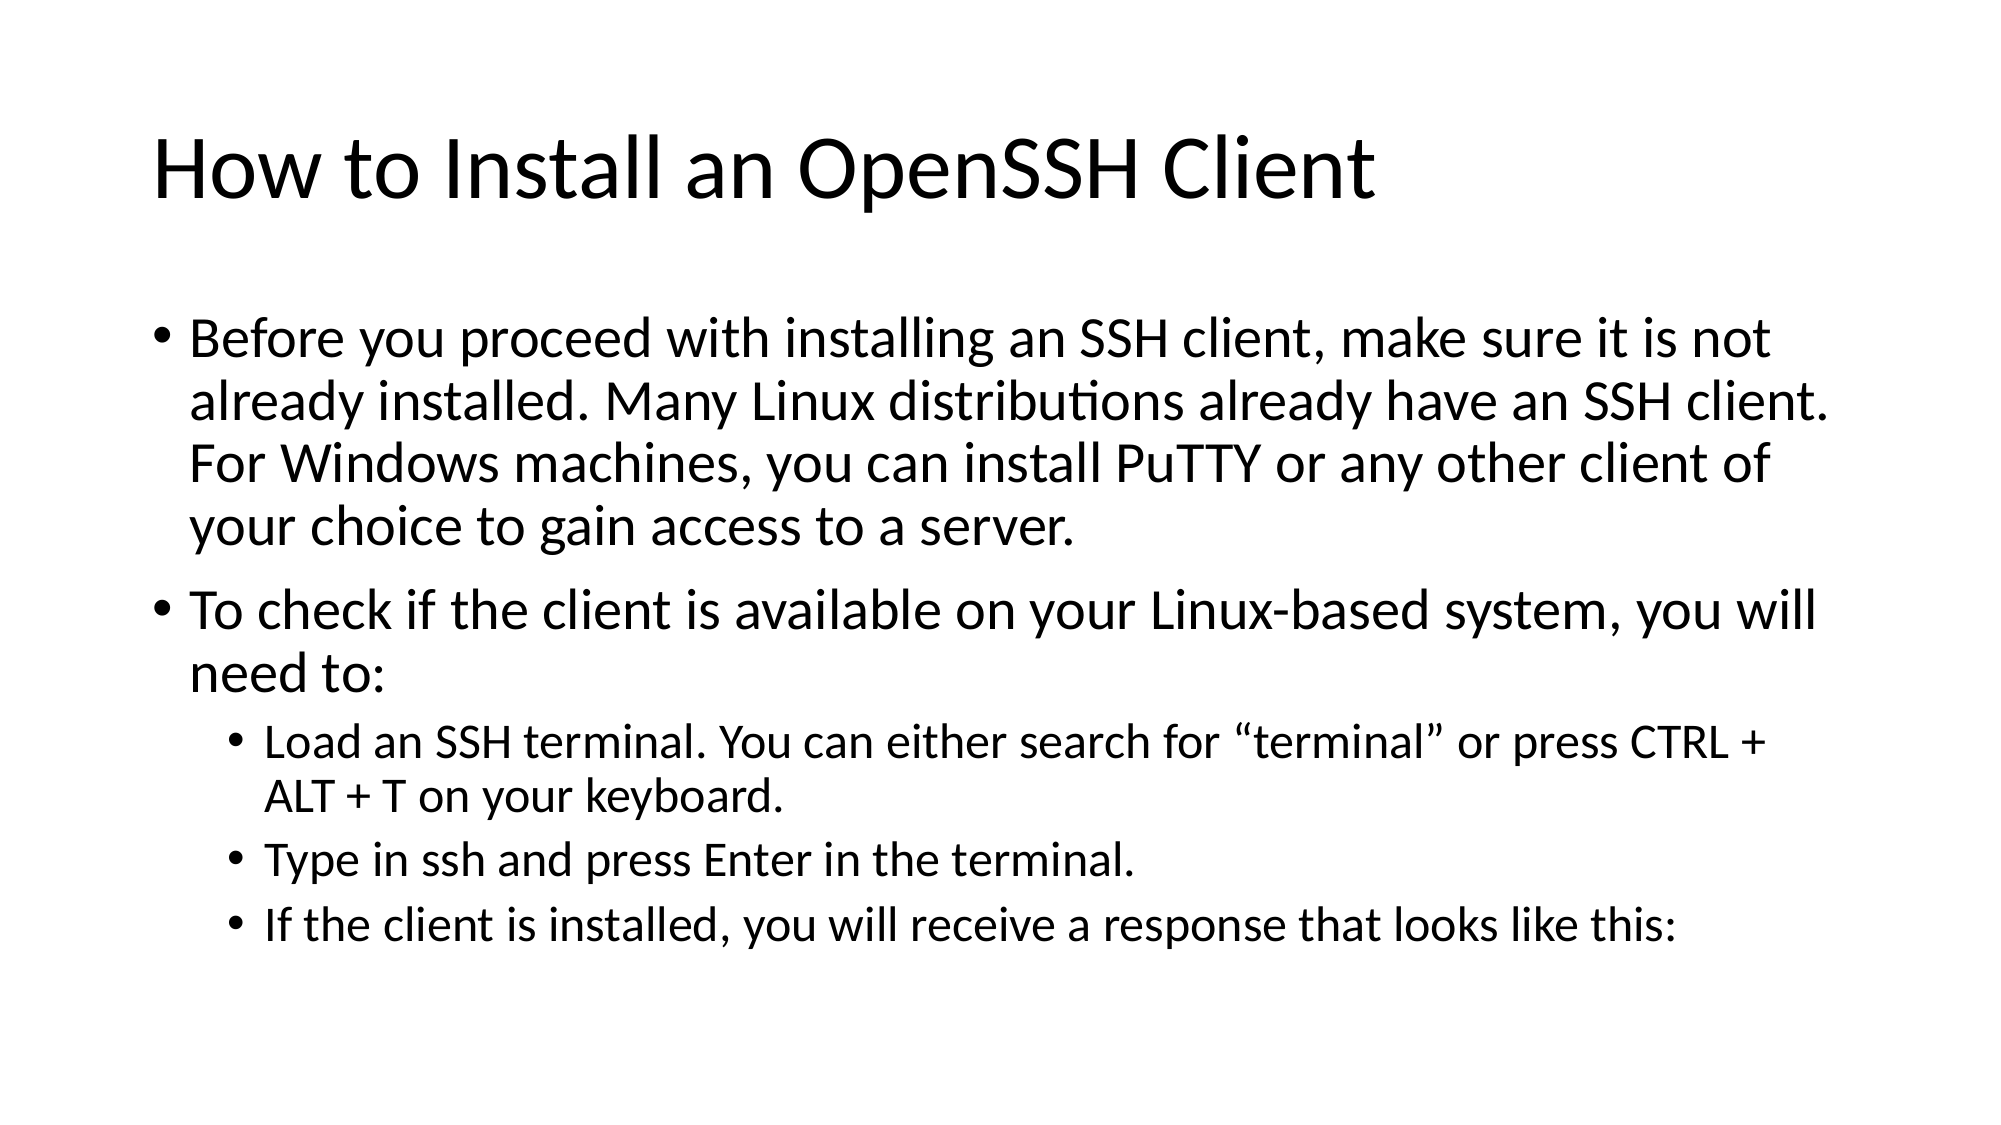

# How to Install an OpenSSH Client
Before you proceed with installing an SSH client, make sure it is not already installed. Many Linux distributions already have an SSH client. For Windows machines, you can install PuTTY or any other client of your choice to gain access to a server.
To check if the client is available on your Linux-based system, you will need to:
Load an SSH terminal. You can either search for “terminal” or press CTRL + ALT + T on your keyboard.
Type in ssh and press Enter in the terminal.
If the client is installed, you will receive a response that looks like this: